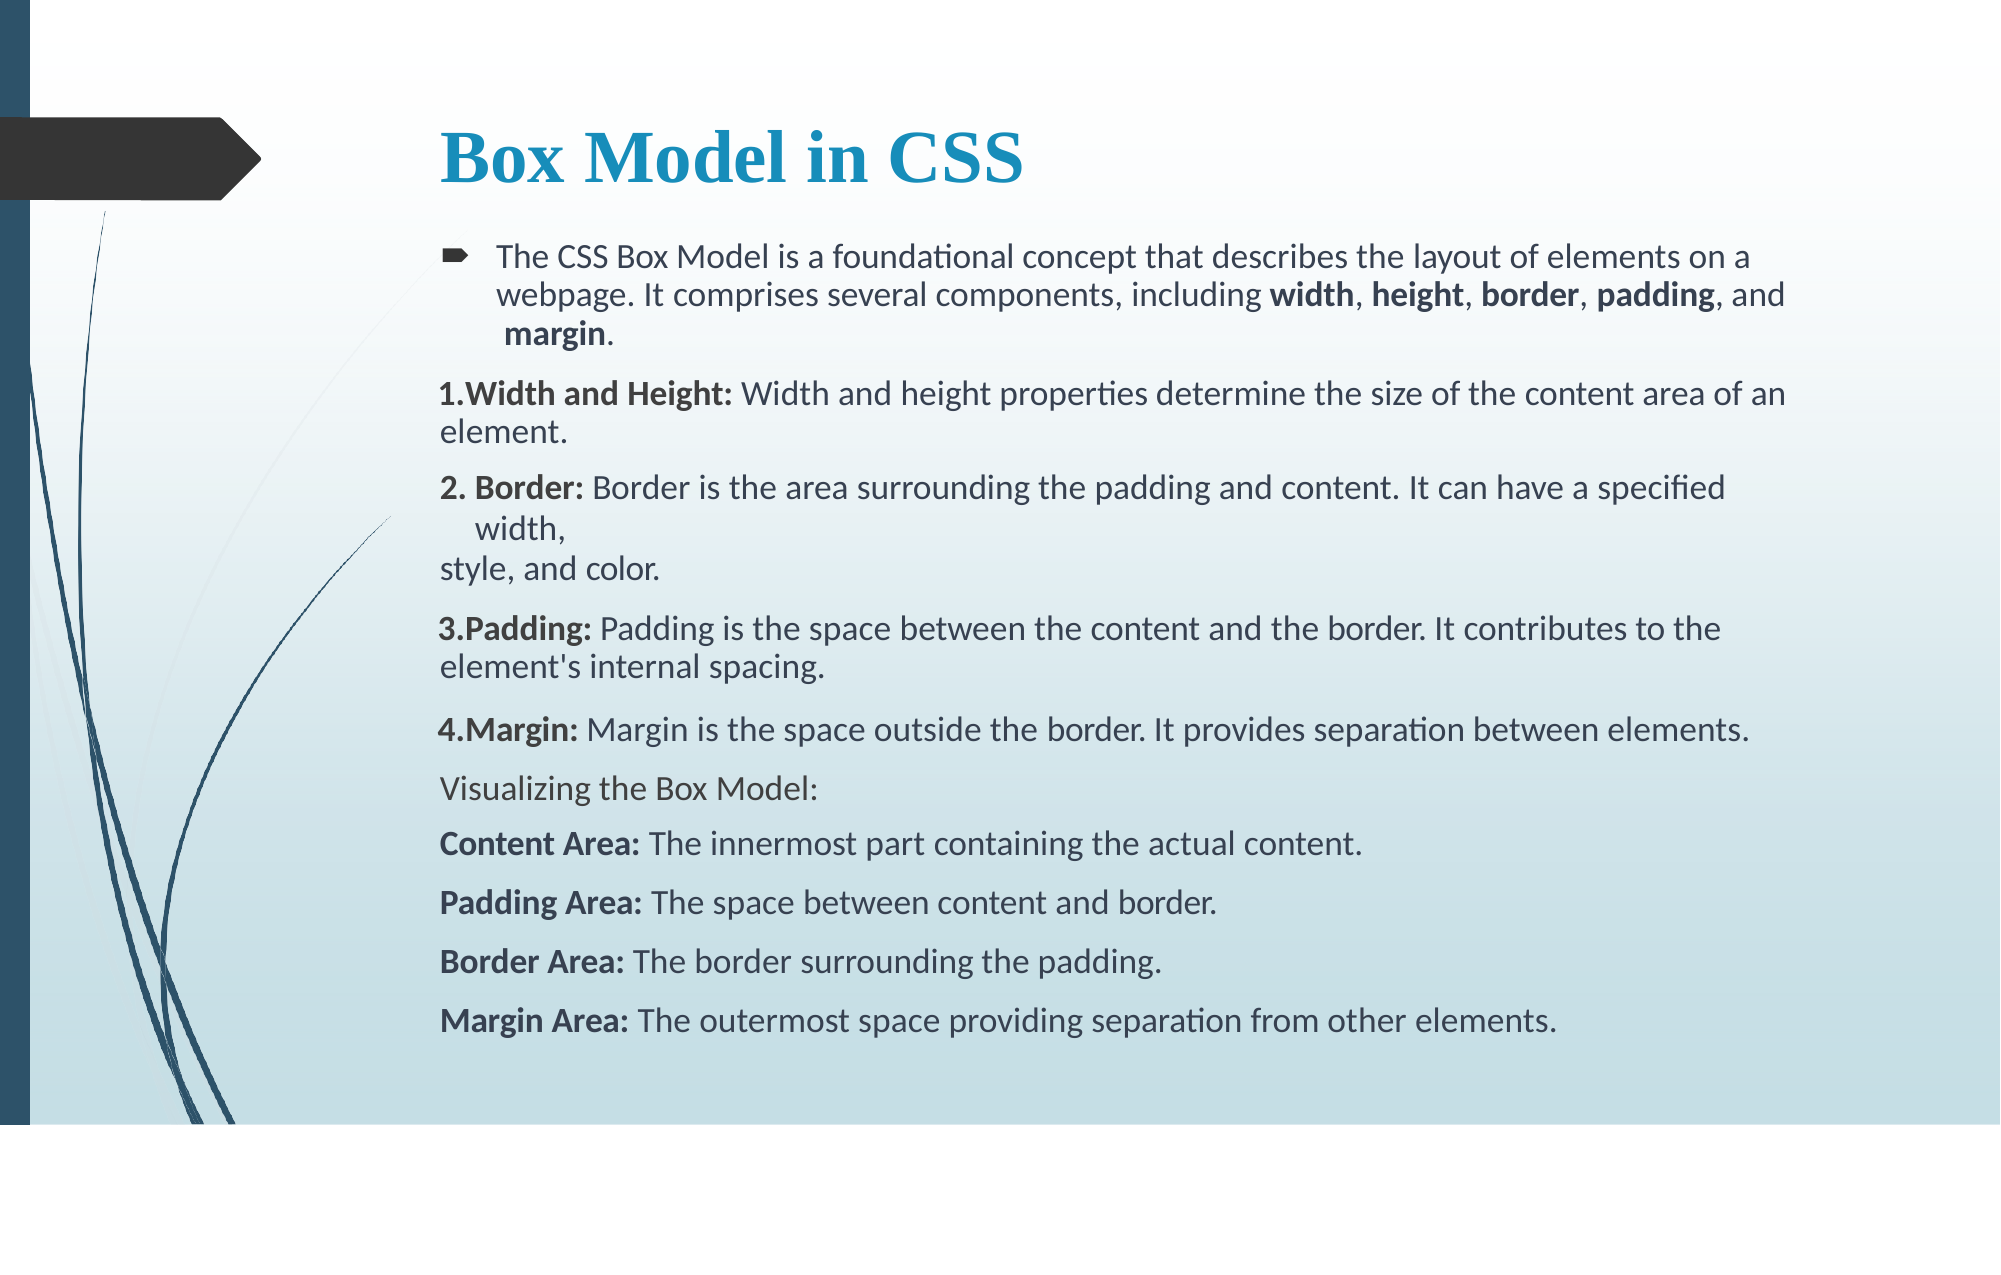

# Box Model in CSS
🠶	The CSS Box Model is a foundational concept that describes the layout of elements on a  webpage. It comprises several components, including width, height, border, padding, and  margin.
Width and Height: Width and height properties determine the size of the content area of an  element.
Border: Border is the area surrounding the padding and content. It can have a specified width,
style, and color.
Padding: Padding is the space between the content and the border. It contributes to the  element's internal spacing.
Margin: Margin is the space outside the border. It provides separation between elements.  Visualizing the Box Model:
Content Area: The innermost part containing the actual content.
Padding Area: The space between content and border.
Border Area: The border surrounding the padding.
Margin Area: The outermost space providing separation from other elements.